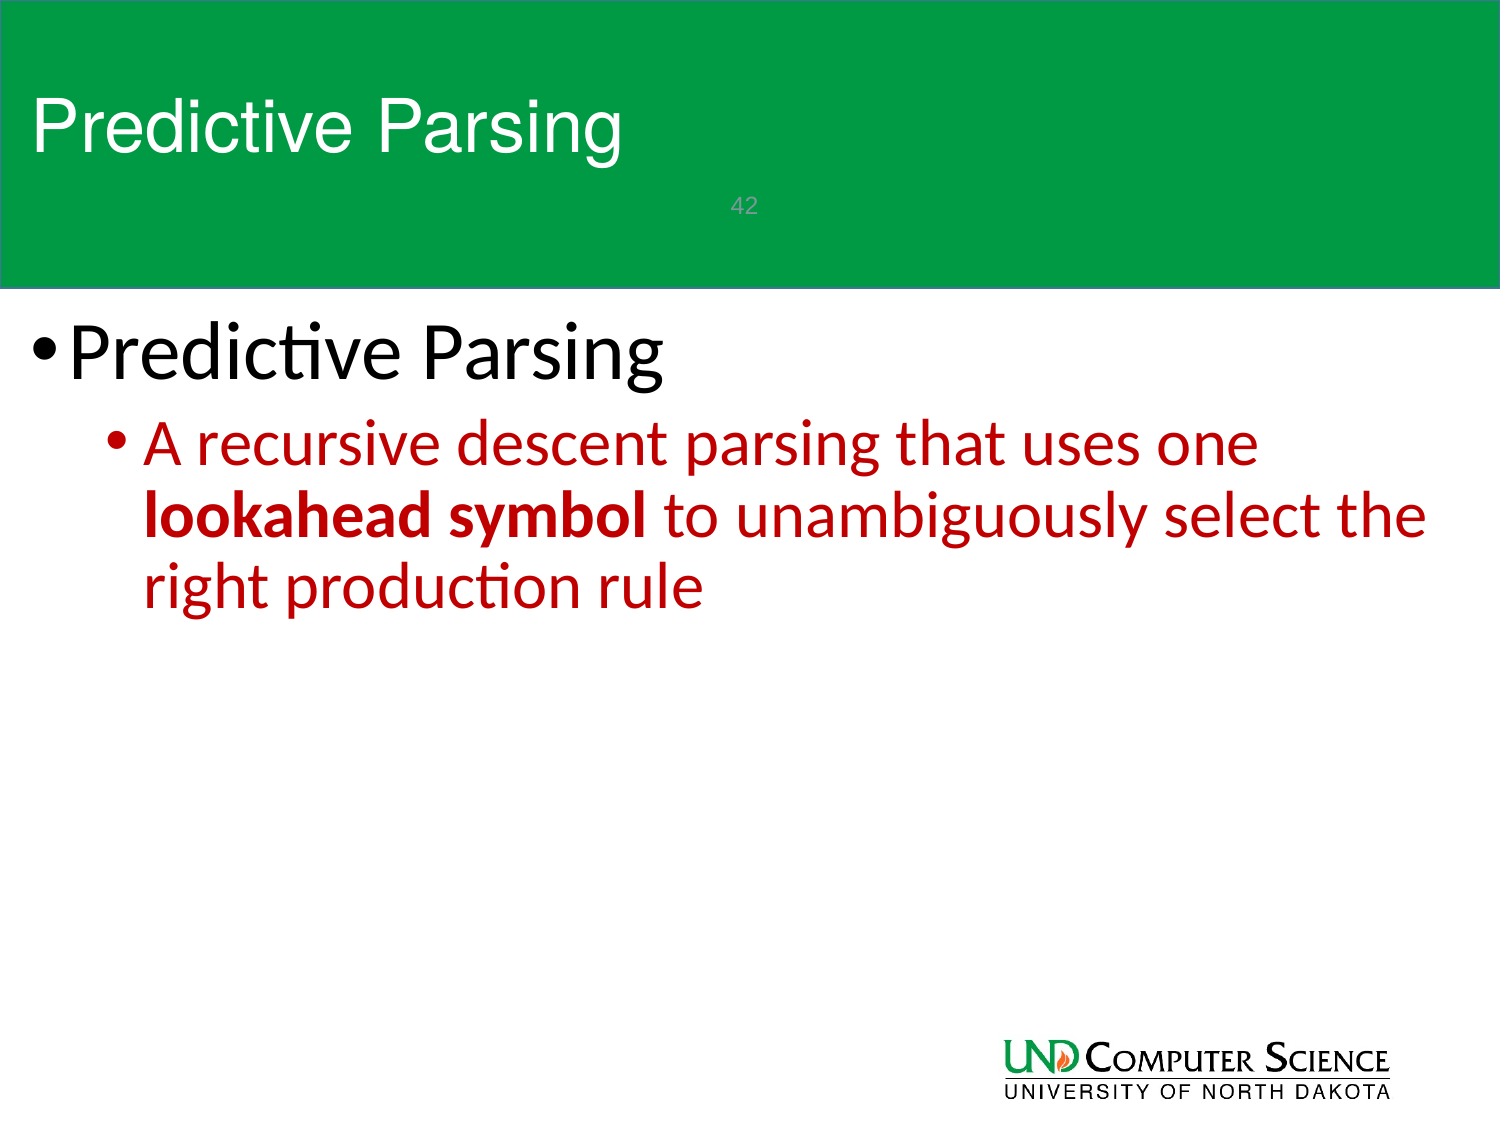

# Predictive Parsing
42
Predictive Parsing
A recursive descent parsing that uses one lookahead symbol to unambiguously select the right production rule